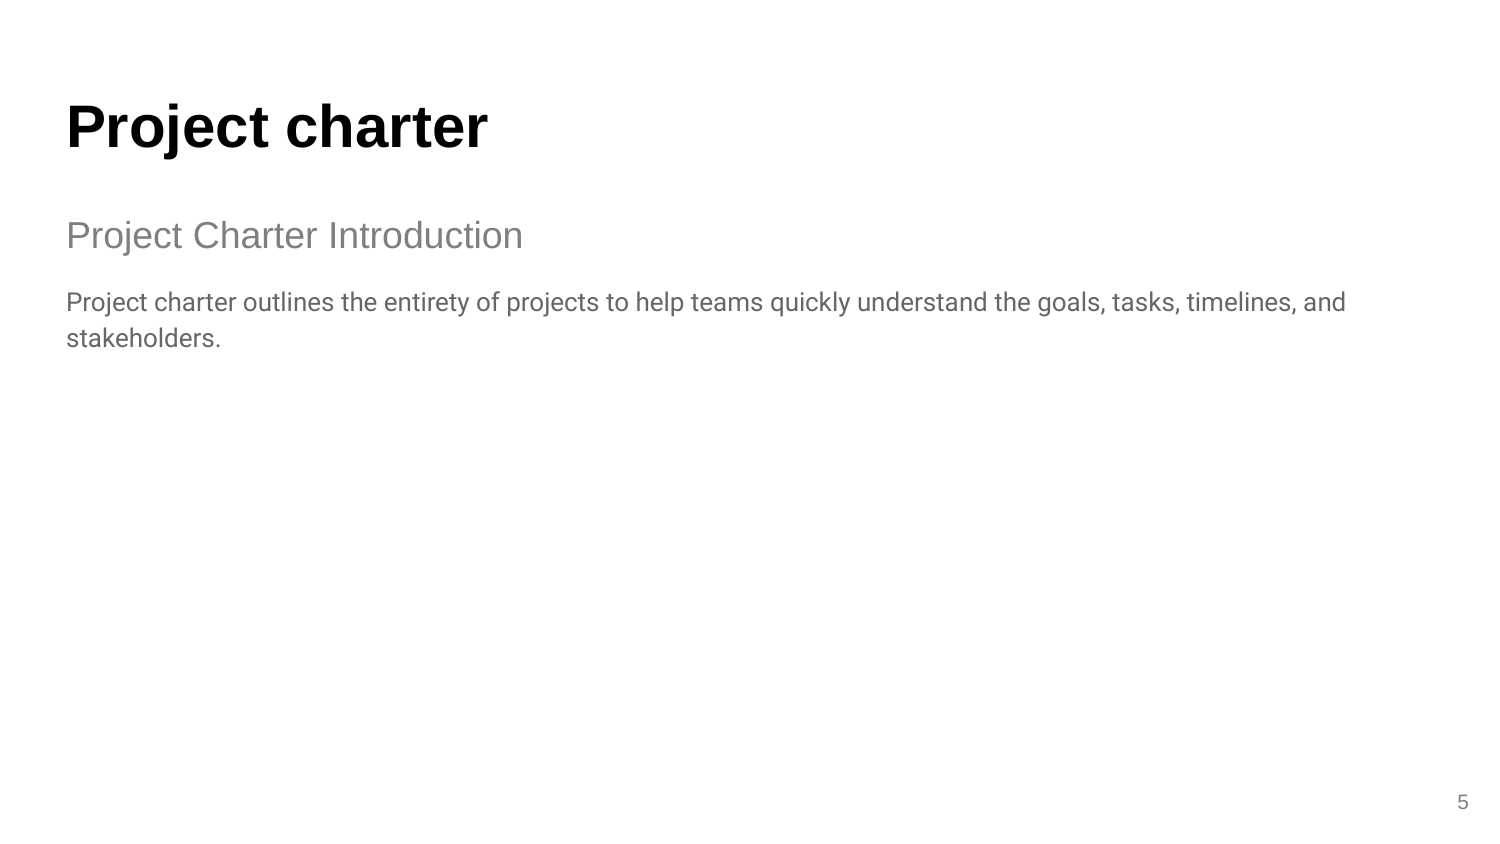

# Project charter
Project Charter Introduction
Project charter outlines the entirety of projects to help teams quickly understand the goals, tasks, timelines, and stakeholders.
5